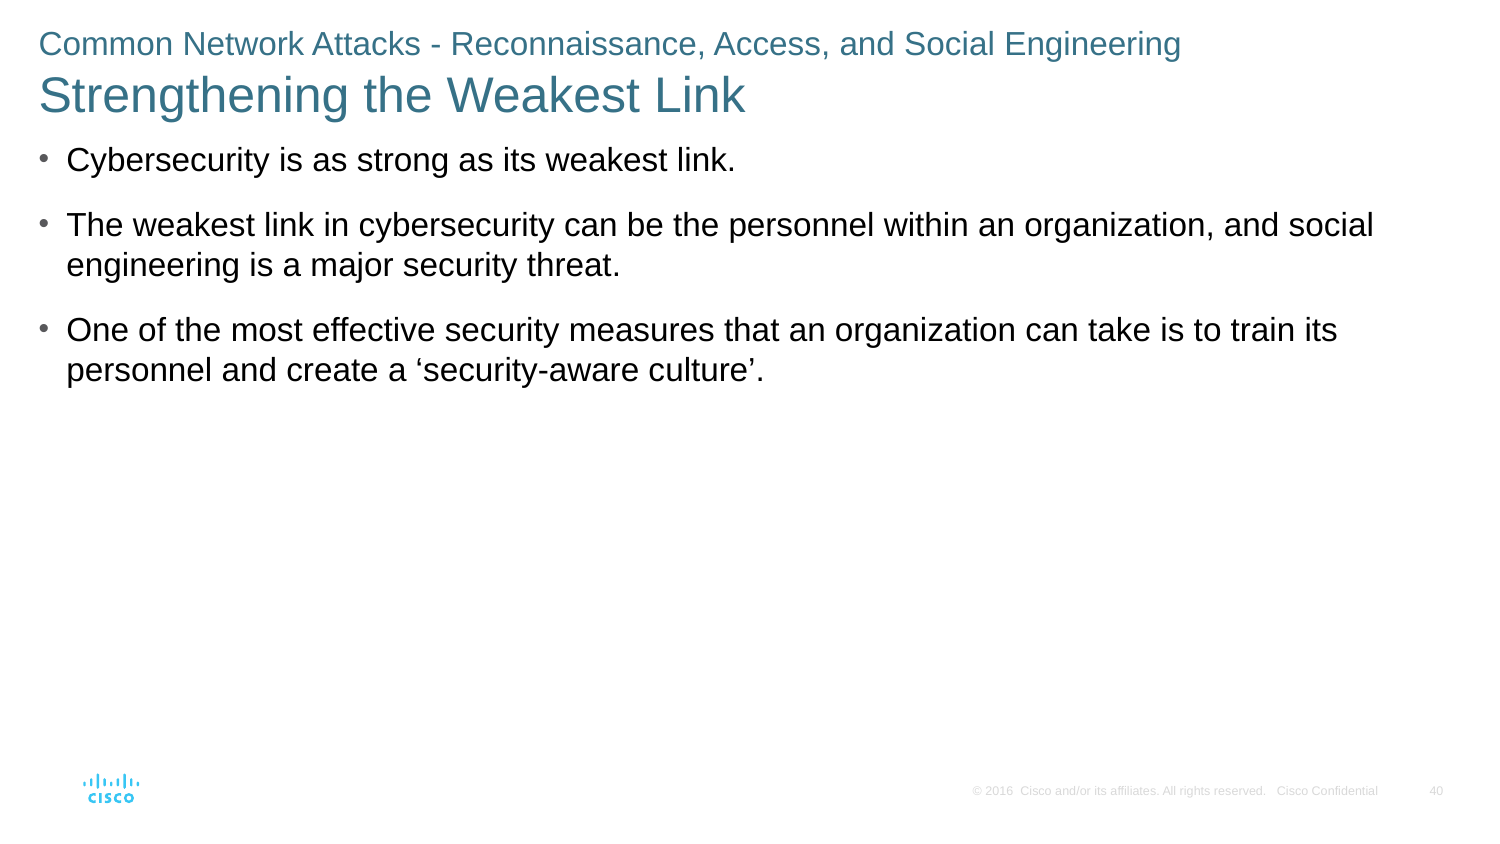

Common Network Attacks - Reconnaissance, Access, and Social Engineering
Strengthening the Weakest Link
Cybersecurity is as strong as its weakest link.
The weakest link in cybersecurity can be the personnel within an organization, and social engineering is a major security threat.
One of the most effective security measures that an organization can take is to train its personnel and create a ‘security-aware culture’.